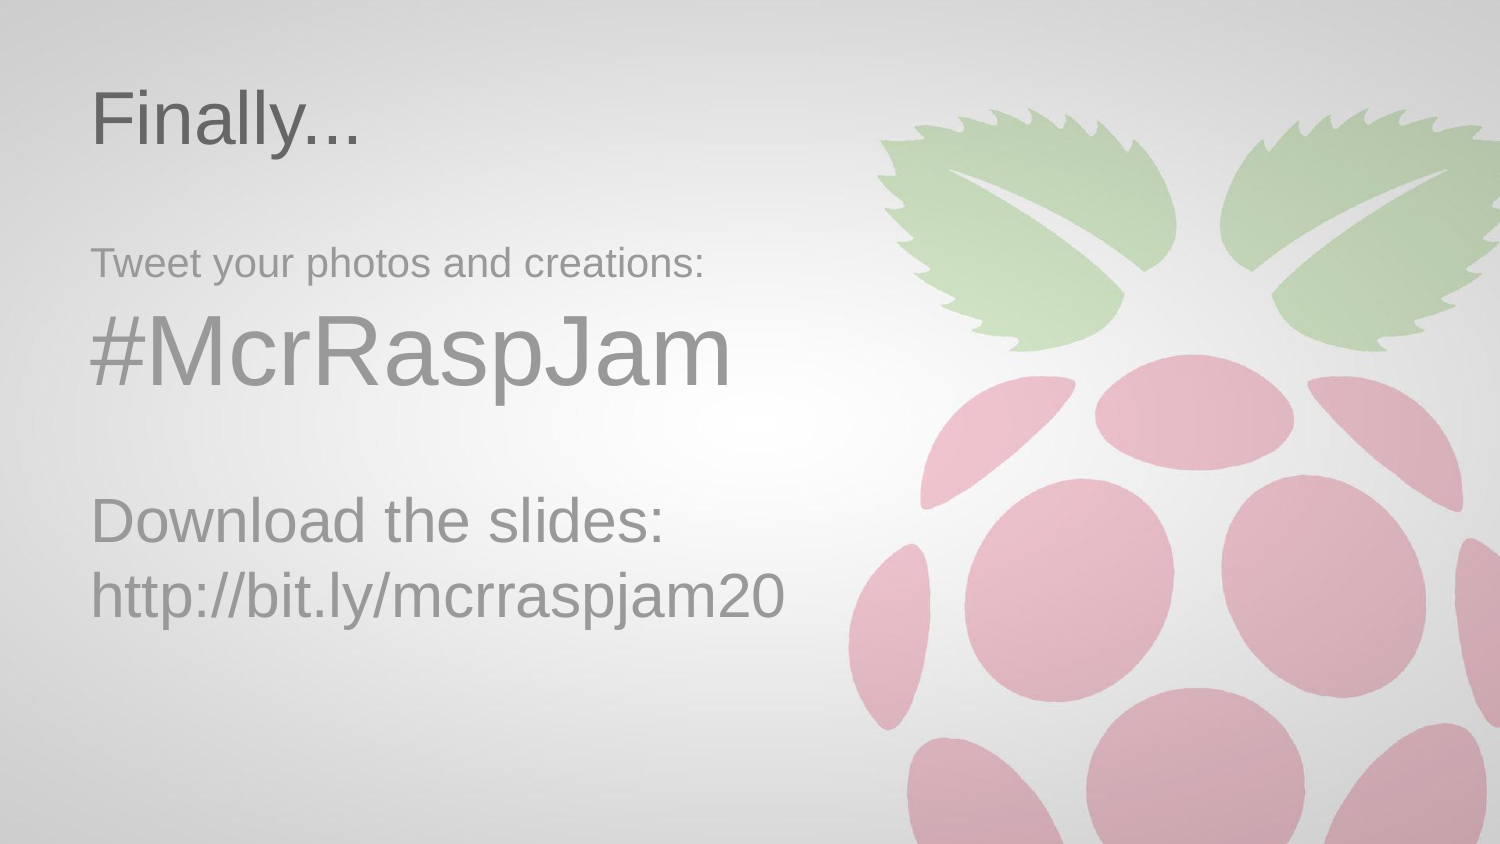

# Finally...
Tweet your photos and creations:
#McrRaspJam

Download the slides:
http://bit.ly/mcrraspjam20